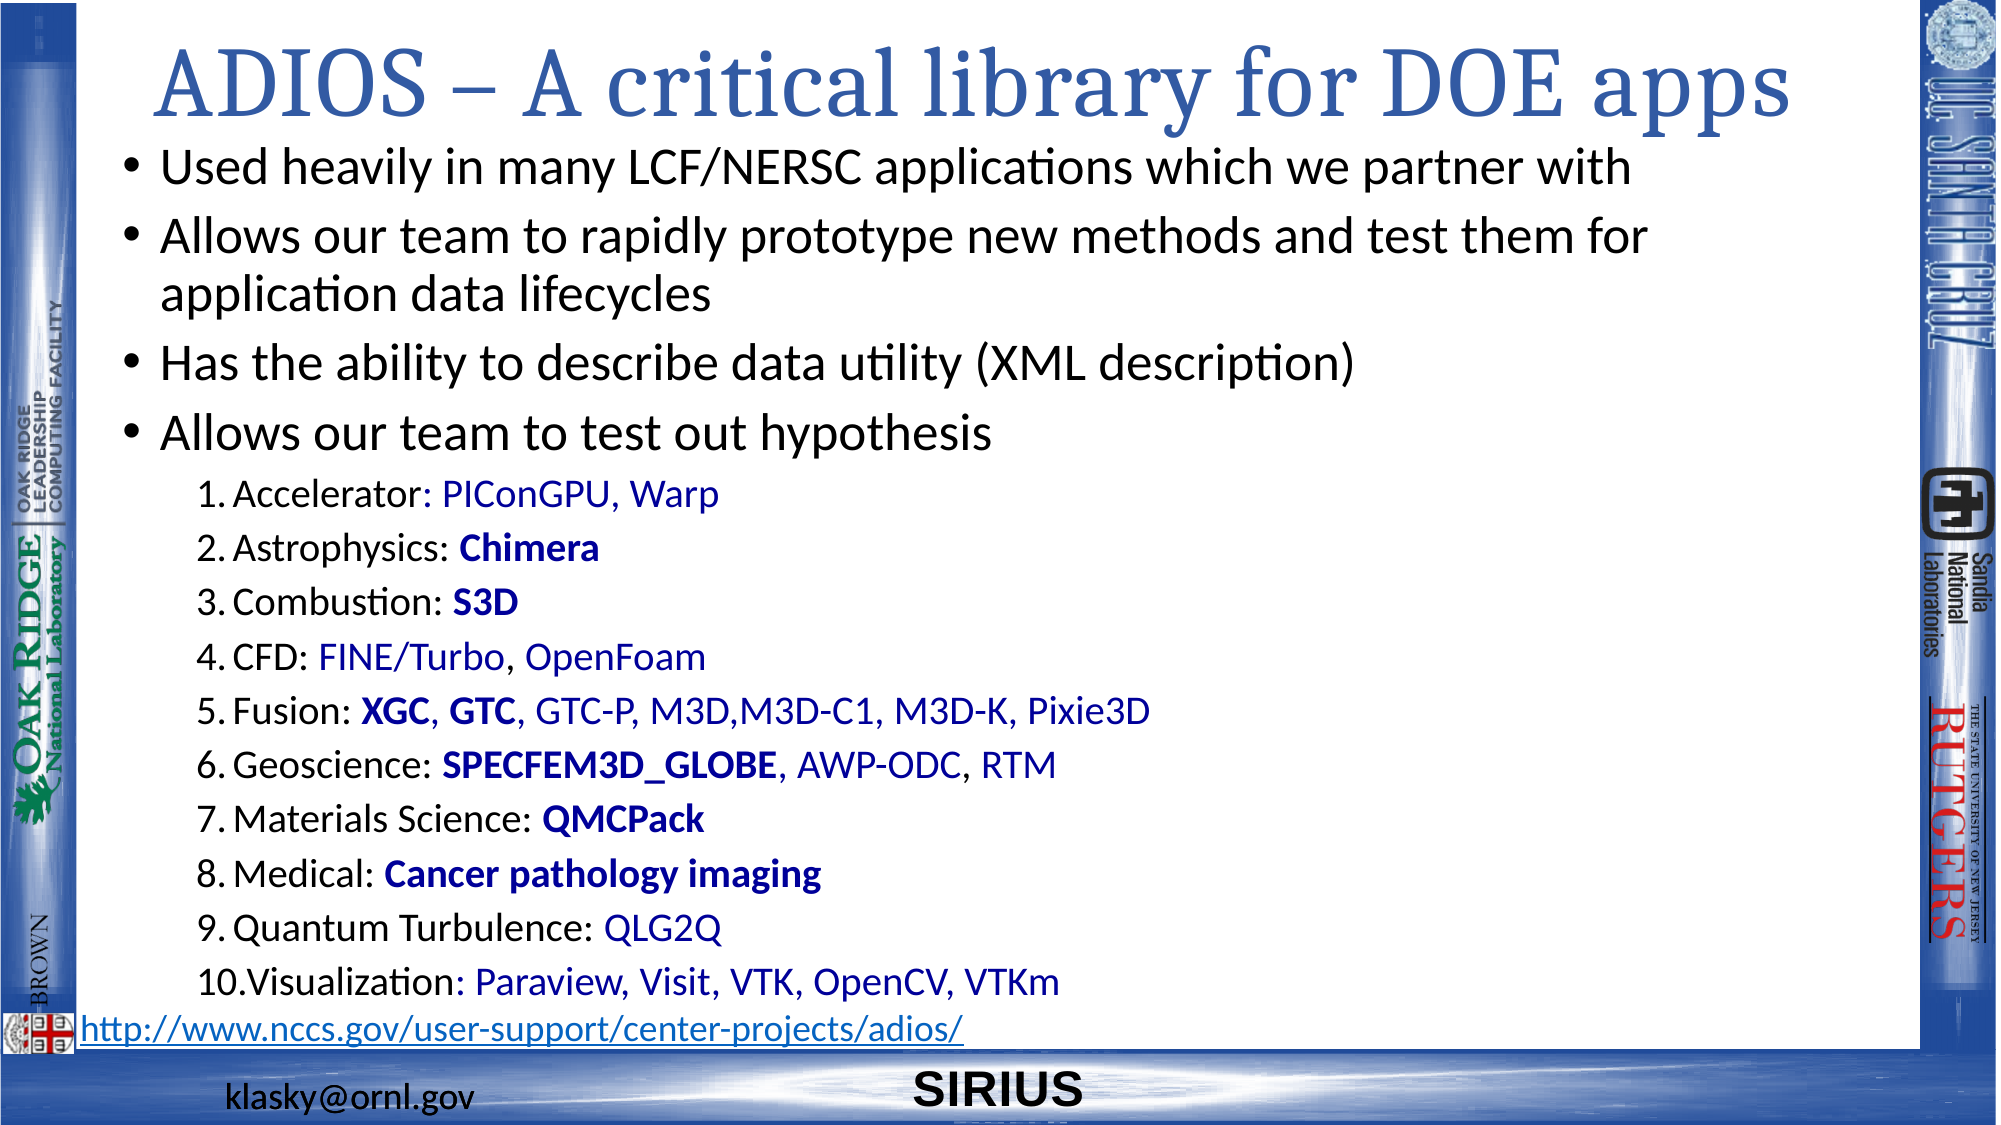

# ADIOS – A critical library for DOE apps
Used heavily in many LCF/NERSC applications which we partner with
Allows our team to rapidly prototype new methods and test them for application data lifecycles
Has the ability to describe data utility (XML description)
Allows our team to test out hypothesis
Accelerator: PIConGPU, Warp
Astrophysics: Chimera
Combustion: S3D
CFD: FINE/Turbo, OpenFoam
Fusion: XGC, GTC, GTC-P, M3D,M3D-C1, M3D-K, Pixie3D
Geoscience: SPECFEM3D_GLOBE, AWP-ODC, RTM
Materials Science: QMCPack
Medical: Cancer pathology imaging
Quantum Turbulence: QLG2Q
Visualization: Paraview, Visit, VTK, OpenCV, VTKm

 http://www.nccs.gov/user-support/center-projects/adios/